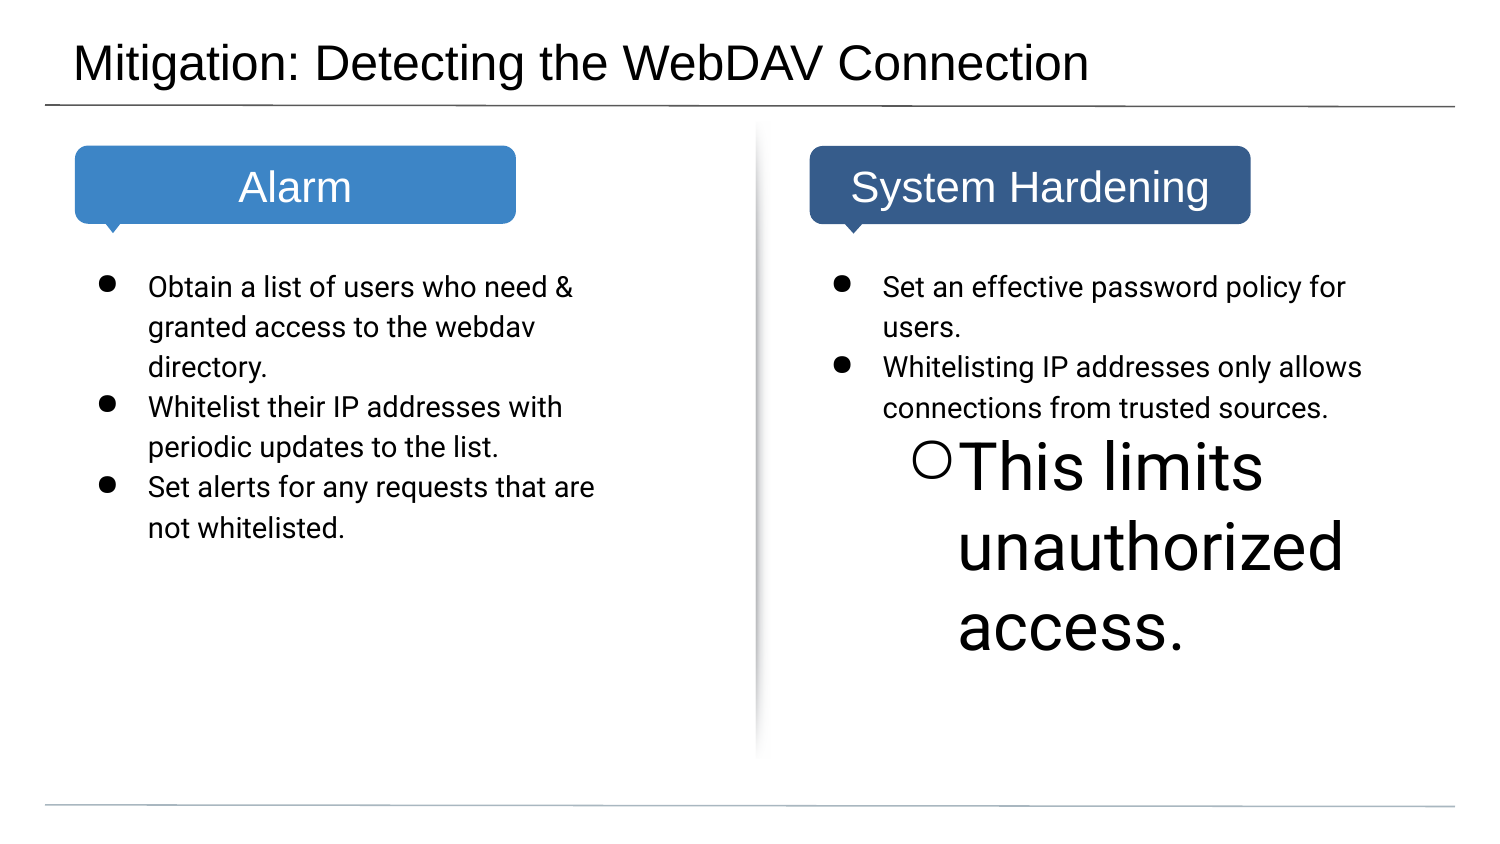

# Mitigation: Detecting the WebDAV Connection
Obtain a list of users who need & granted access to the webdav directory.
Whitelist their IP addresses with periodic updates to the list.
Set alerts for any requests that are not whitelisted.

Set an effective password policy for users.
Whitelisting IP addresses only allows connections from trusted sources.
This limits unauthorized access.